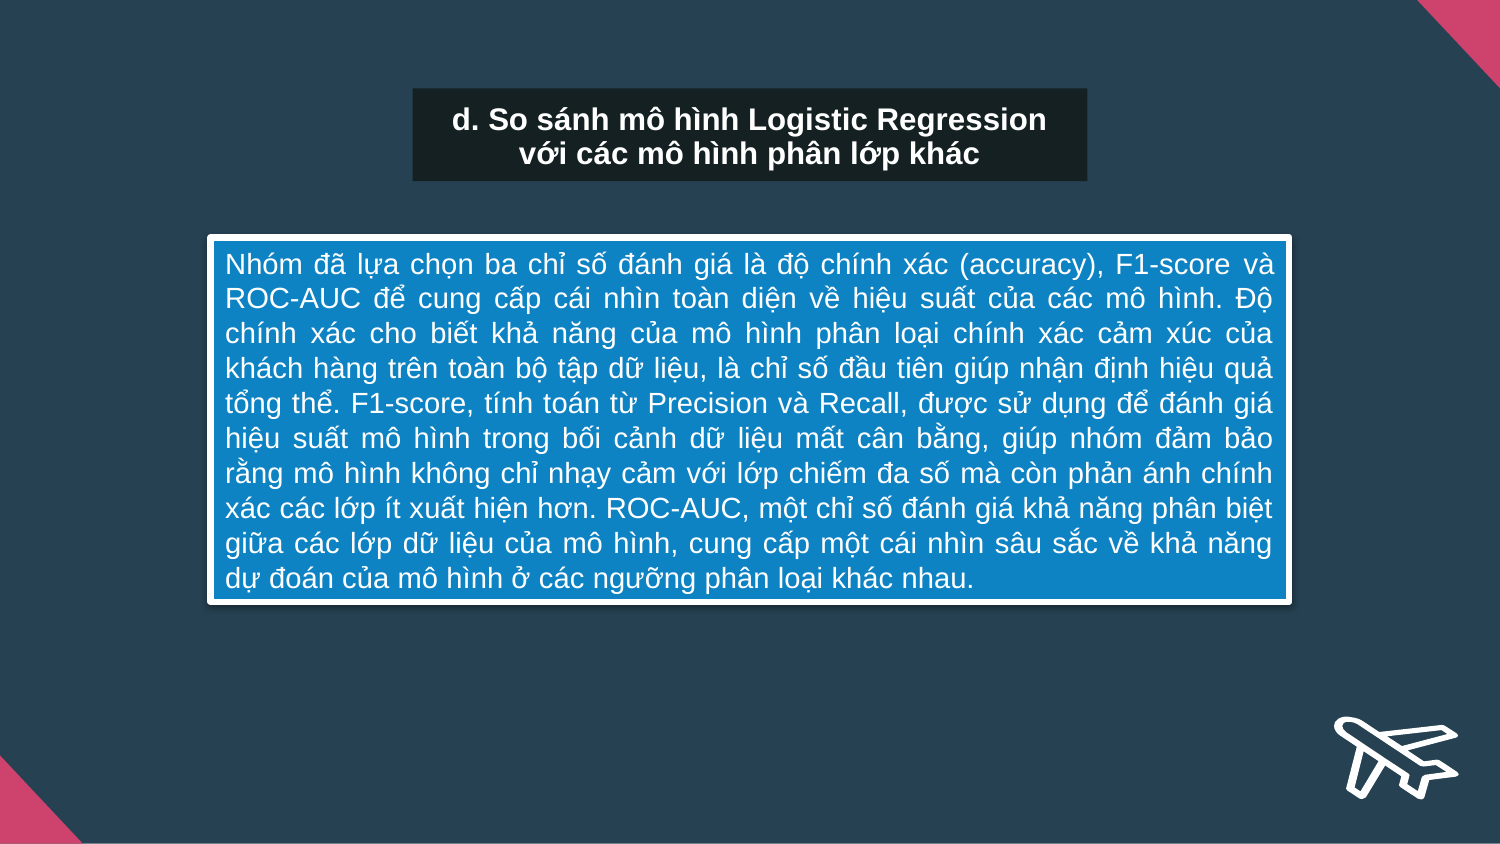

d. So sánh mô hình Logistic Regression với các mô hình phân lớp khác
Nhóm đã lựa chọn ba chỉ số đánh giá là độ chính xác (accuracy), F1-score và ROC-AUC để cung cấp cái nhìn toàn diện về hiệu suất của các mô hình. Độ chính xác cho biết khả năng của mô hình phân loại chính xác cảm xúc của khách hàng trên toàn bộ tập dữ liệu, là chỉ số đầu tiên giúp nhận định hiệu quả tổng thể. F1-score, tính toán từ Precision và Recall, được sử dụng để đánh giá hiệu suất mô hình trong bối cảnh dữ liệu mất cân bằng, giúp nhóm đảm bảo rằng mô hình không chỉ nhạy cảm với lớp chiếm đa số mà còn phản ánh chính xác các lớp ít xuất hiện hơn. ROC-AUC, một chỉ số đánh giá khả năng phân biệt giữa các lớp dữ liệu của mô hình, cung cấp một cái nhìn sâu sắc về khả năng dự đoán của mô hình ở các ngưỡng phân loại khác nhau.